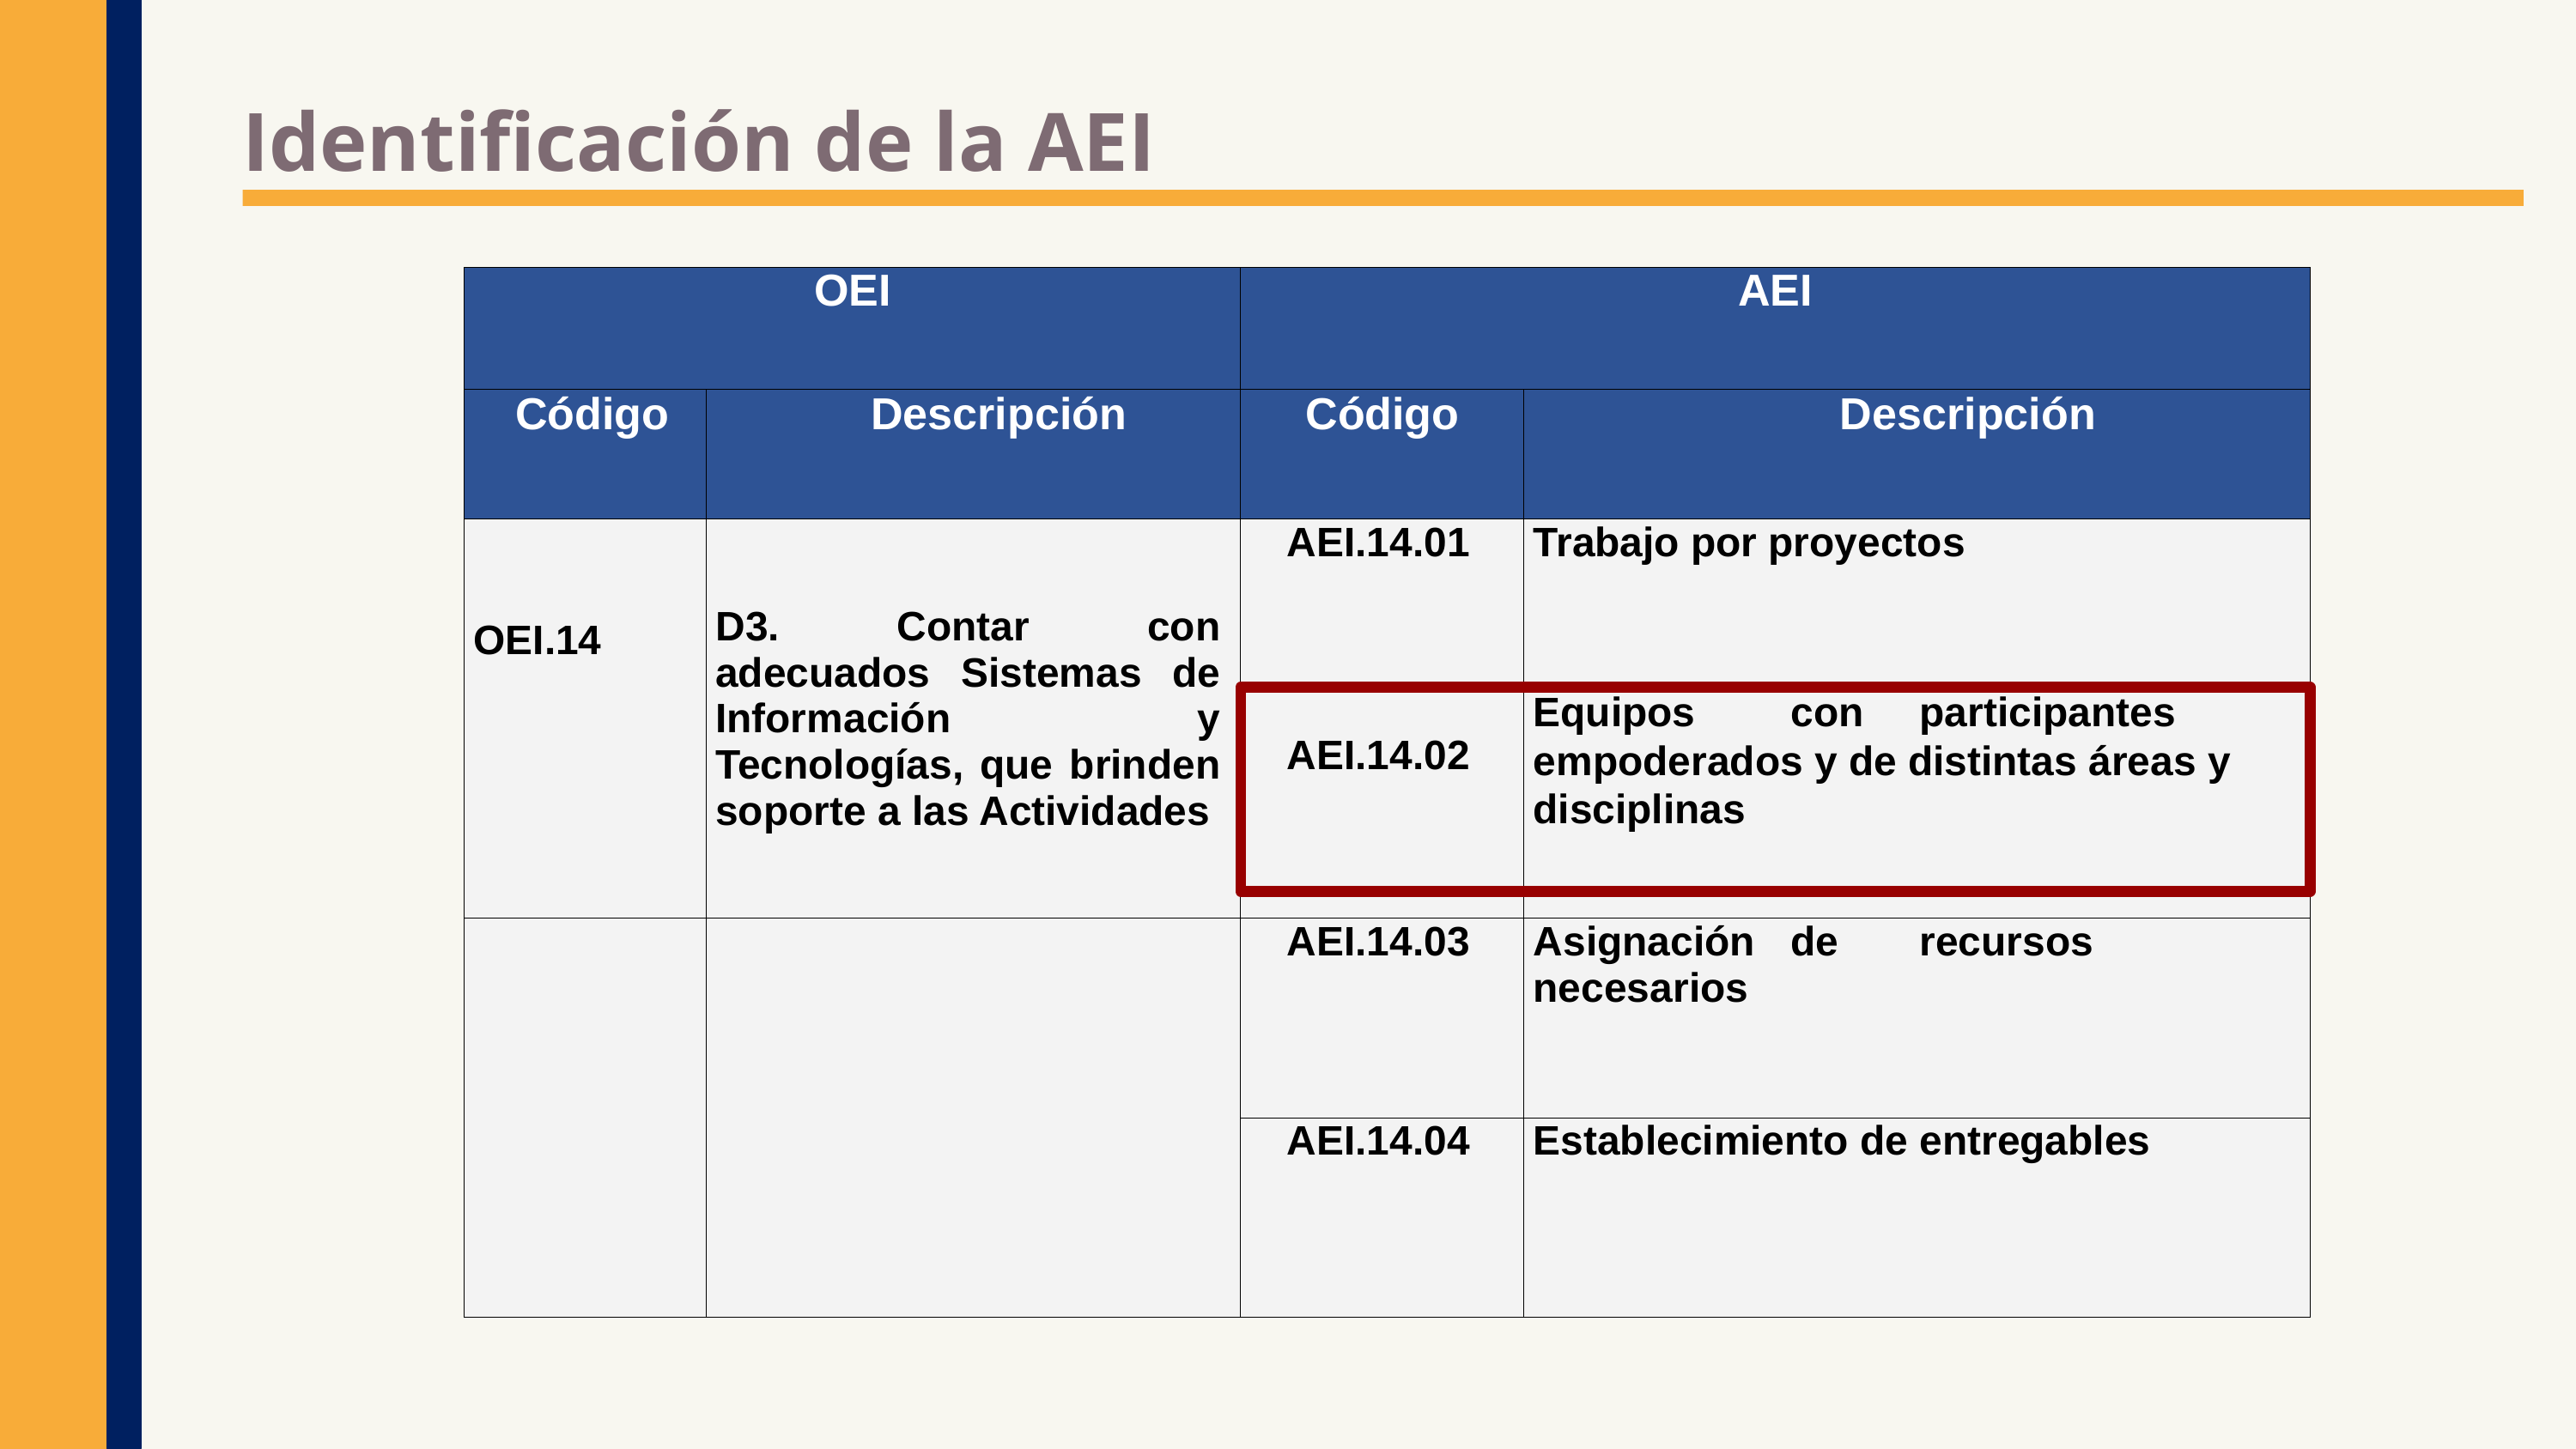

Identificación de la AEI

| OEI |  | AEI |  |
| --- | --- | --- | --- |
| Código | Descripción | Código | Descripción |
| OEI.14 | D3. Contar con adecuados Sistemas de Información y Tecnologías, que brinden soporte a las Actividades | AEI.14.01 | Trabajo por proyectos |
| --- | --- | --- | --- |
|  |  | AEI.14.02 | Equipos con participantes empoderados y de distintas áreas y disciplinas |
|  |  | AEI.14.03 | Asignación de recursos necesarios |
|  |  | AEI.14.04 | Establecimiento de entregables |